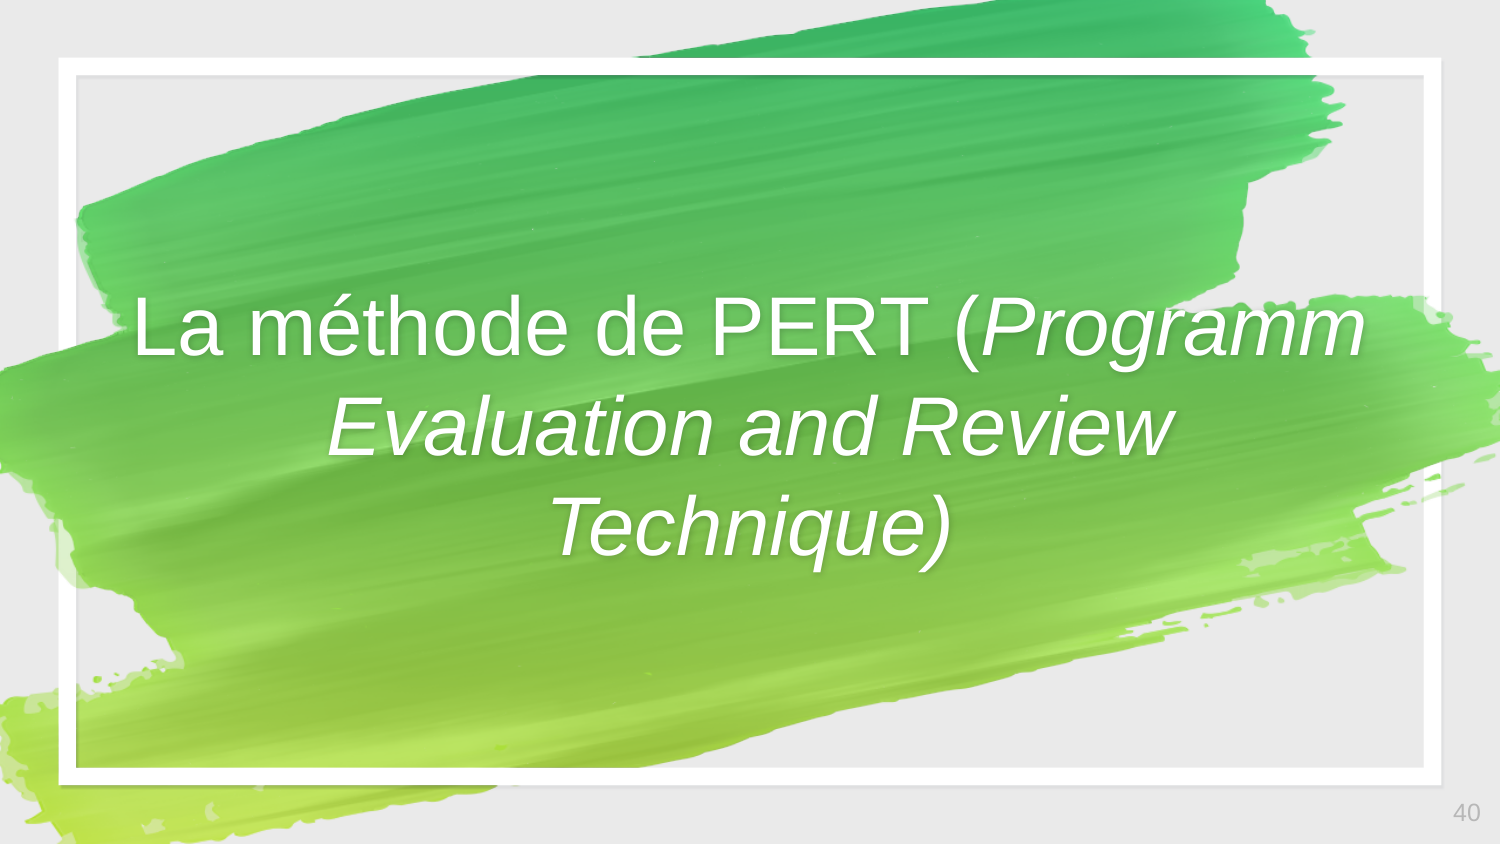

La méthode de PERT (Programm Evaluation and Review Technique)
40